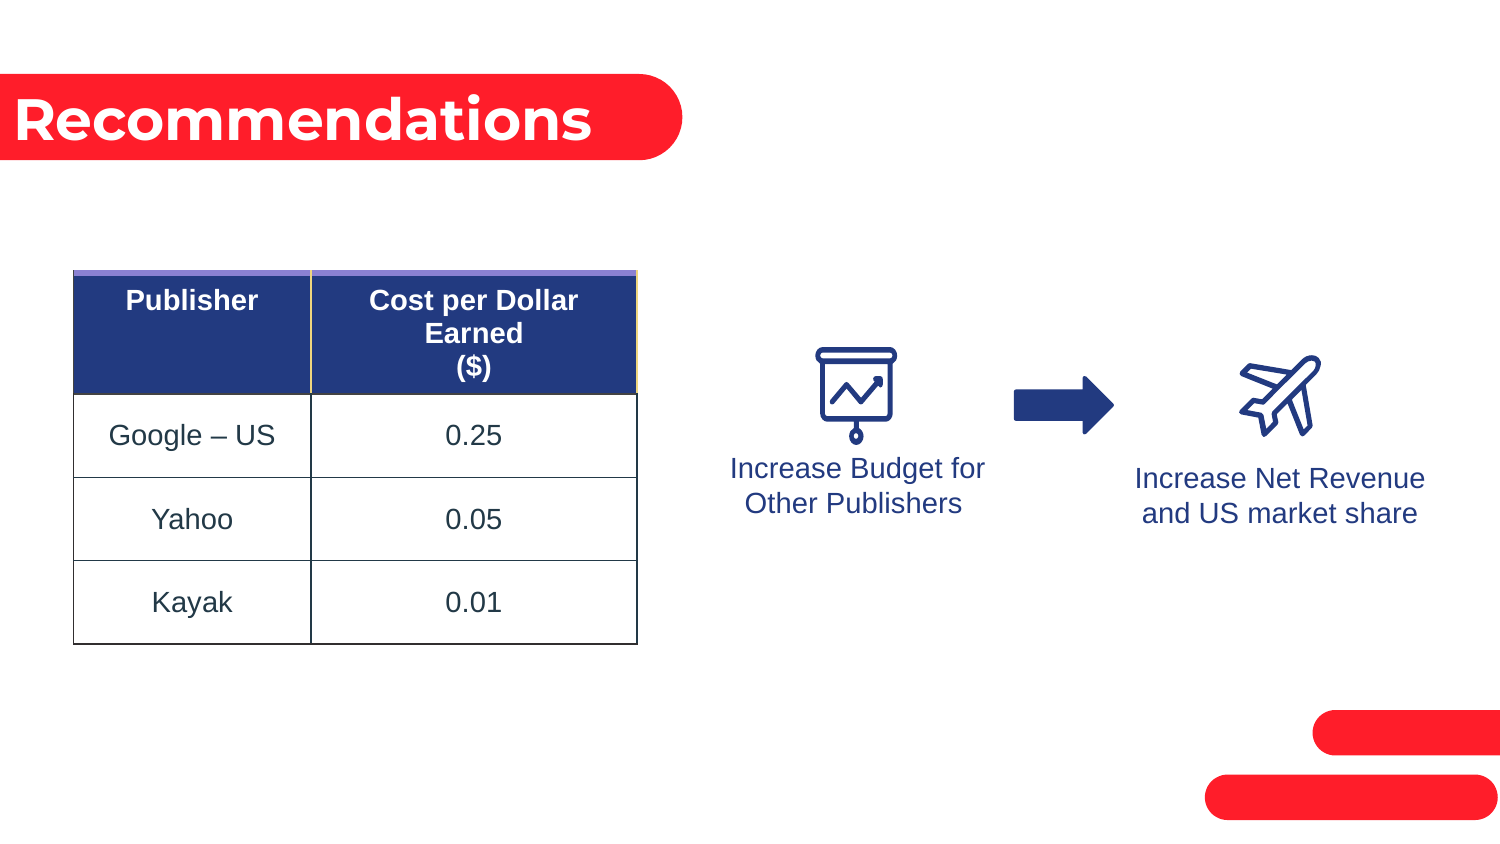

# Recommendations
| Publisher | Cost per Dollar Earned ($) |
| --- | --- |
| Google – US | 0.25 |
| Yahoo | 0.05 |
| Kayak | 0.01 |

Increase Budget for Other Publishers
Increase Net Revenue and US market share